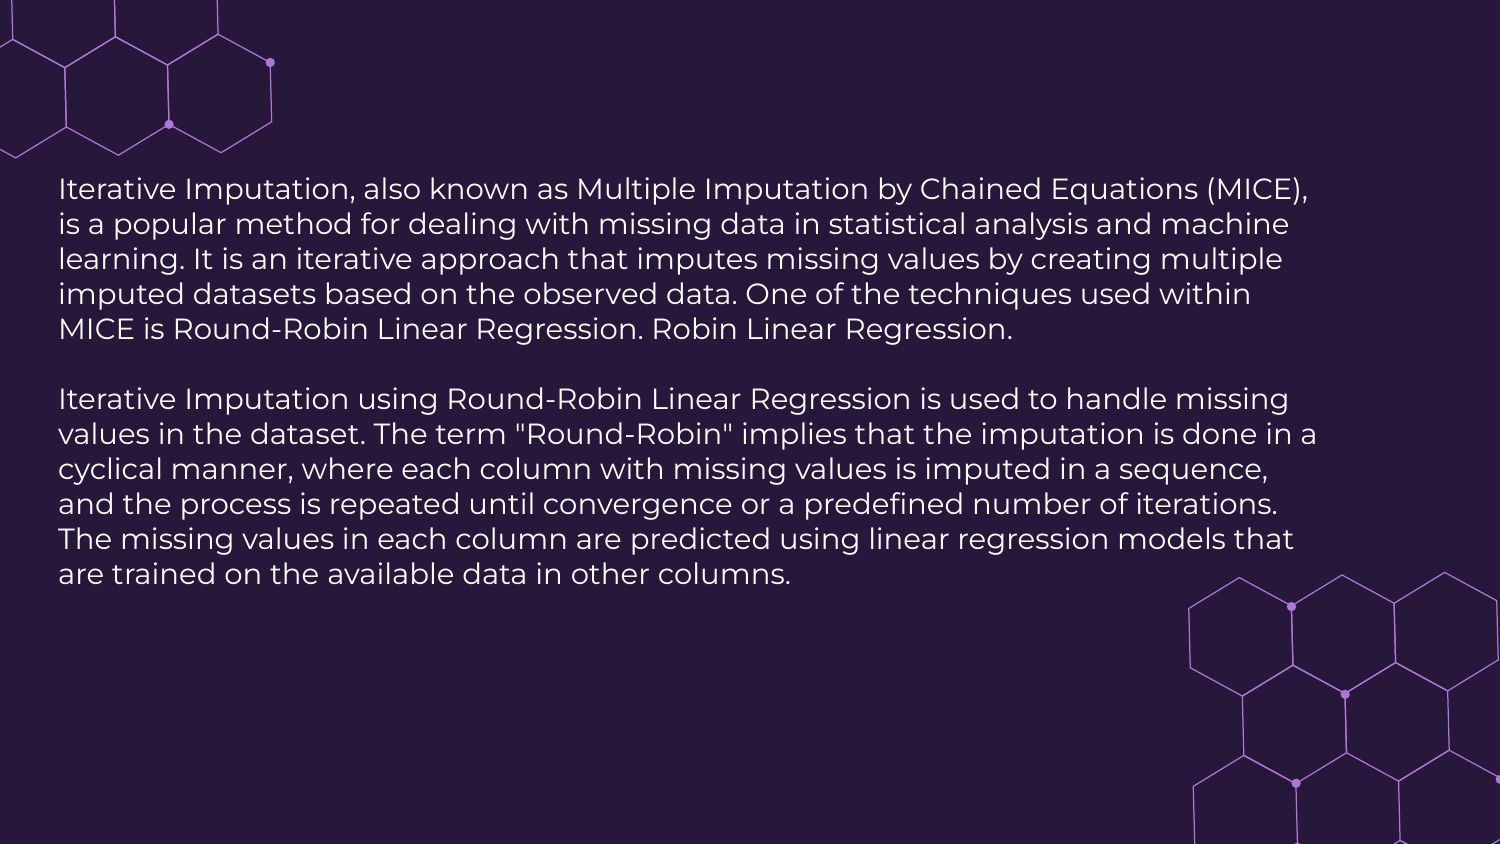

Iterative Imputation, also known as Multiple Imputation by Chained Equations (MICE), is a popular method for dealing with missing data in statistical analysis and machine learning. It is an iterative approach that imputes missing values by creating multiple imputed datasets based on the observed data. One of the techniques used within MICE is Round-Robin Linear Regression. Robin Linear Regression.

Iterative Imputation using Round-Robin Linear Regression is used to handle missing values in the dataset. The term "Round-Robin" implies that the imputation is done in a cyclical manner, where each column with missing values is imputed in a sequence, and the process is repeated until convergence or a predefined number of iterations. The missing values in each column are predicted using linear regression models that are trained on the available data in other columns.